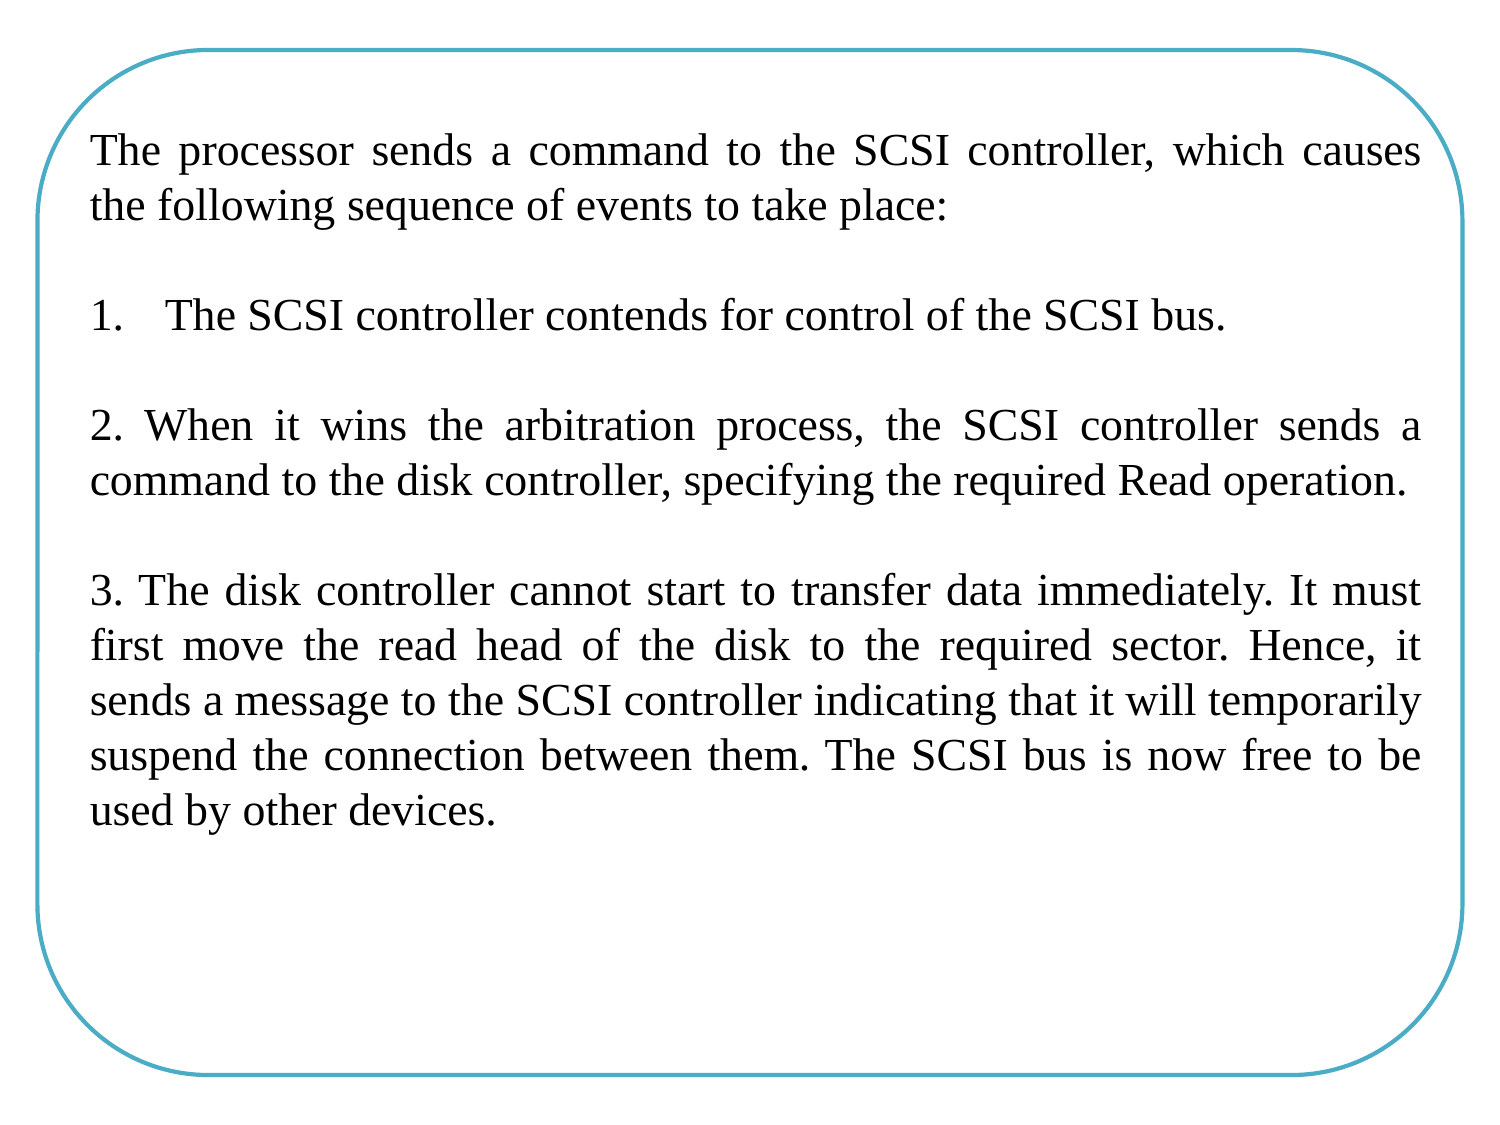

The processor sends a command to the SCSI controller, which causes the following sequence of events to take place:

The SCSI controller contends for control of the SCSI bus.

2. When it wins the arbitration process, the SCSI controller sends a command to the disk controller, specifying the required Read operation.

3. The disk controller cannot start to transfer data immediately. It must first move the read head of the disk to the required sector. Hence, it sends a message to the SCSI controller indicating that it will temporarily suspend the connection between them. The SCSI bus is now free to be used by other devices.